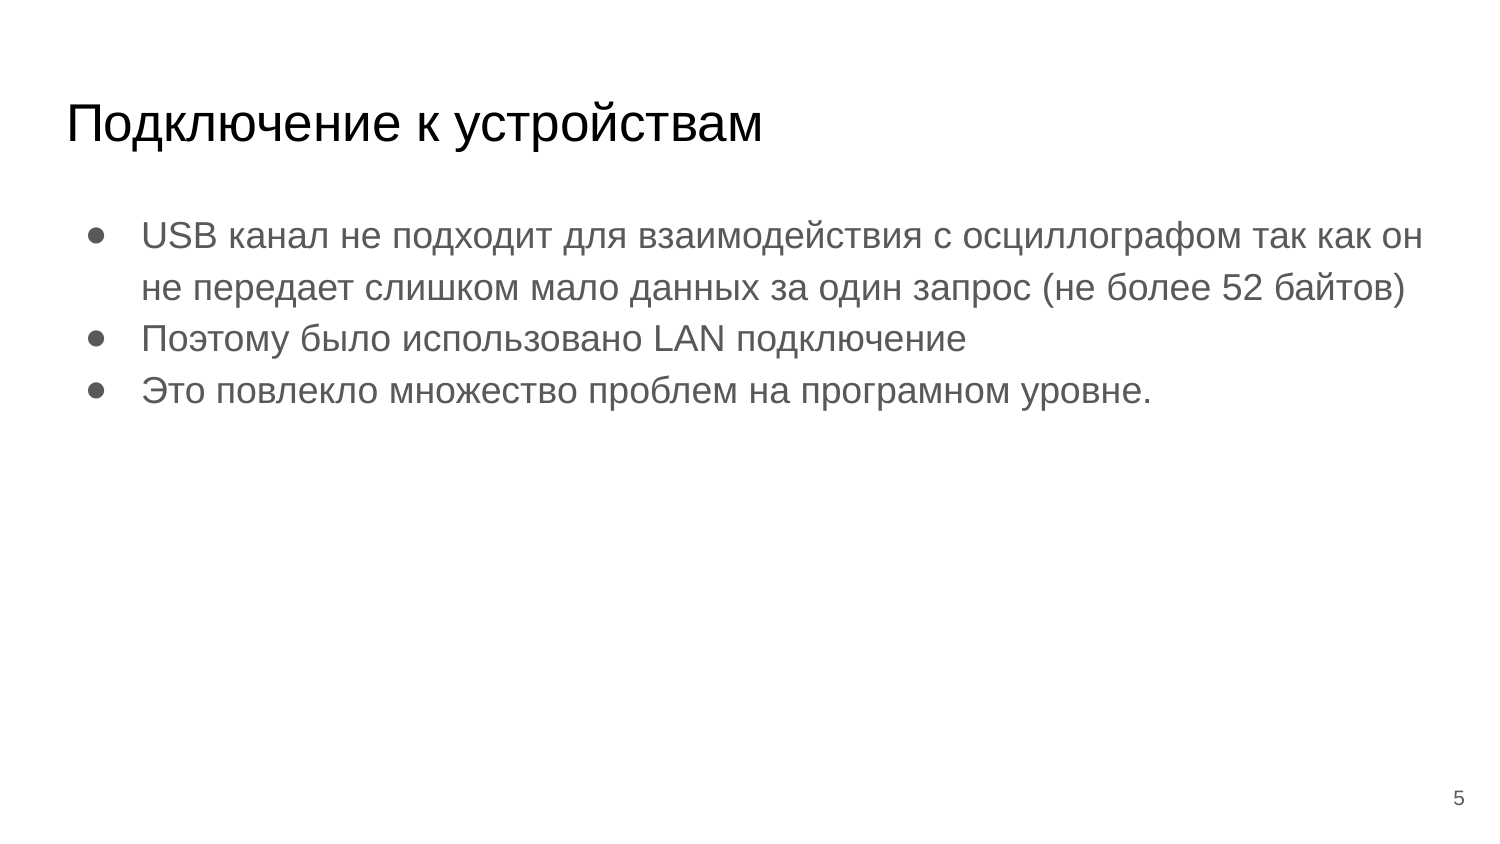

# Подключение к устройствам
USB канал не подходит для взаимодействия с осциллографом так как он не передает слишком мало данных за один запрос (не более 52 байтов)
Поэтому было использовано LAN подключение
Это повлекло множество проблем на програмном уровне.
5